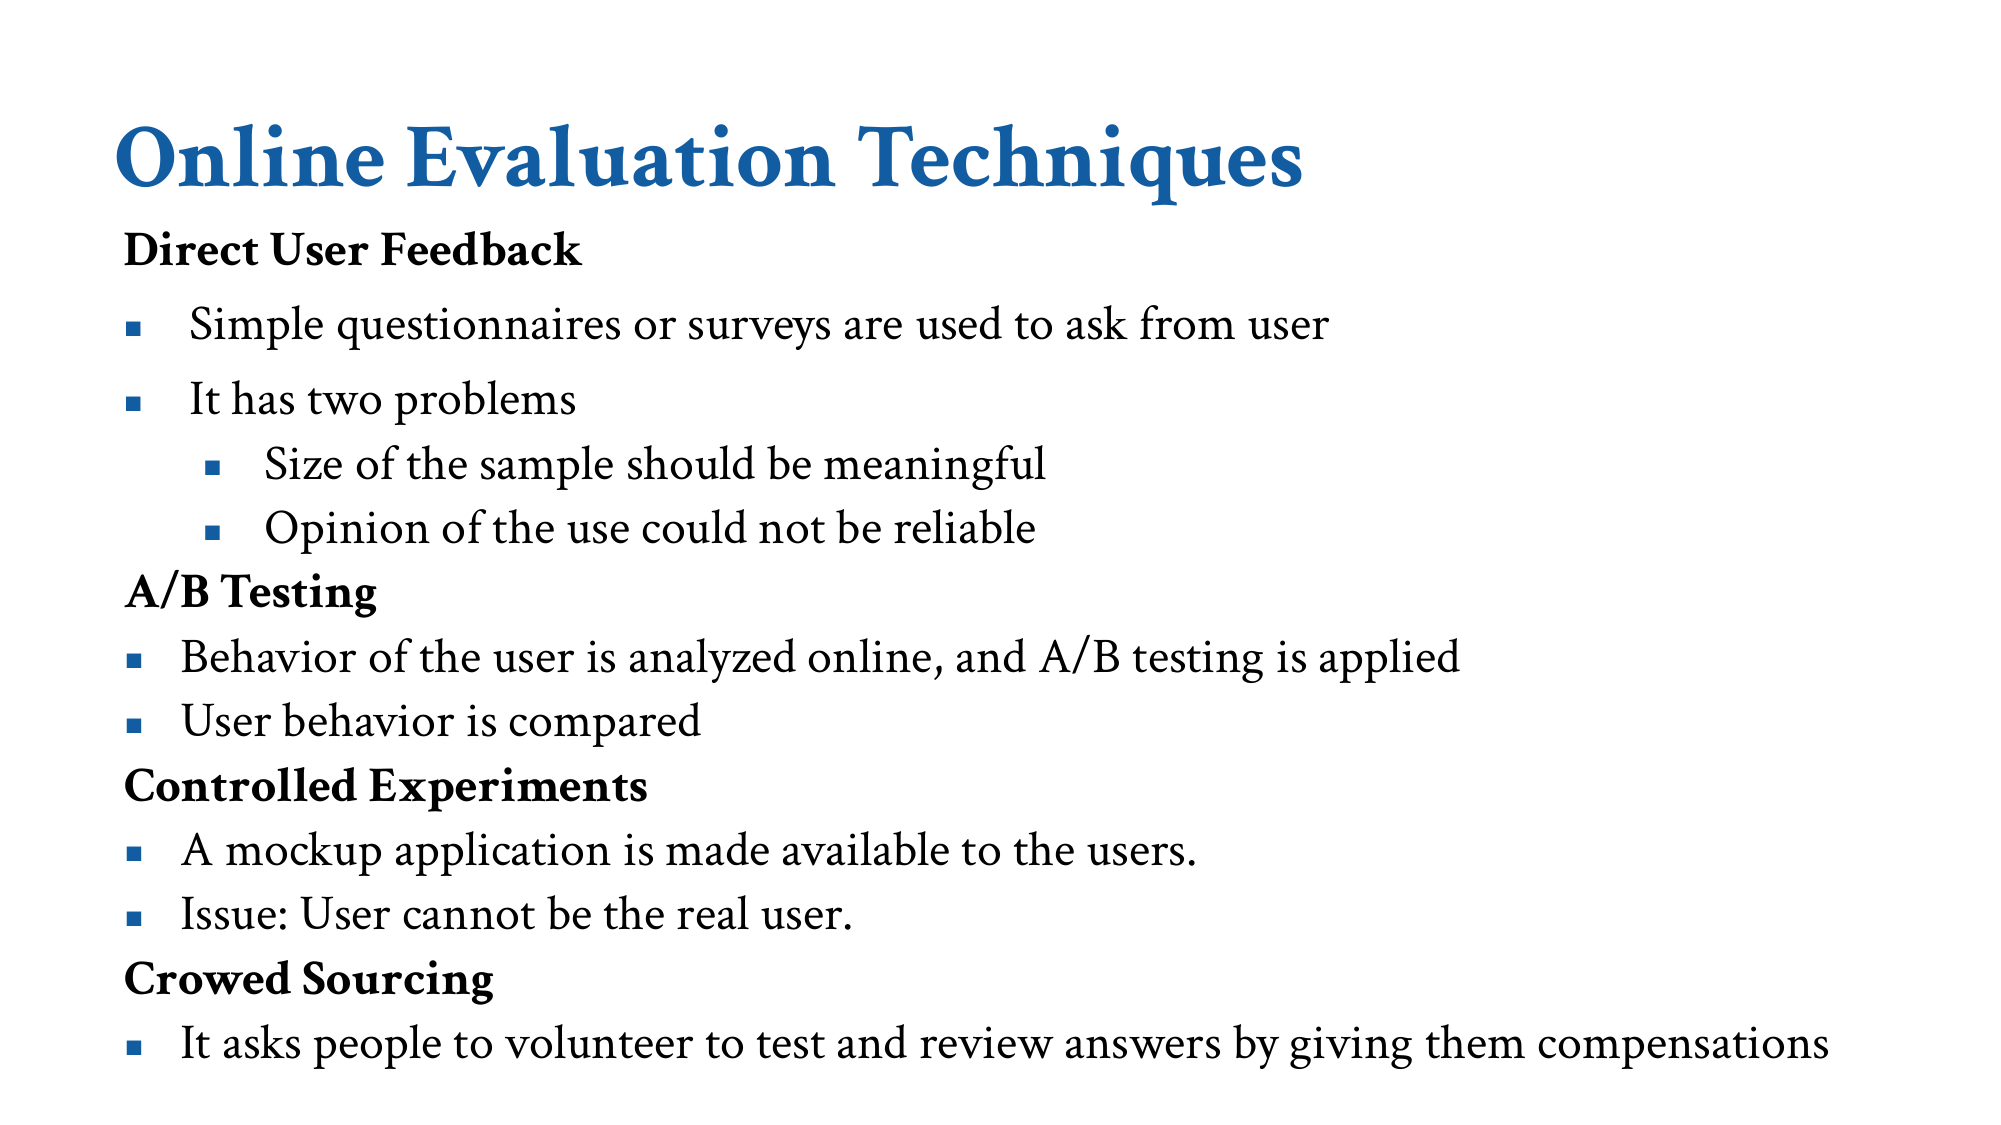

# Online Evaluation Techniques
Direct User Feedback
Simple questionnaires or surveys are used to ask from user
It has two problems
Size of the sample should be meaningful
Opinion of the use could not be reliable
A/B Testing
Behavior of the user is analyzed online, and A/B testing is applied
User behavior is compared
Controlled Experiments
A mockup application is made available to the users.
Issue: User cannot be the real user.
Crowed Sourcing
It asks people to volunteer to test and review answers by giving them compensations